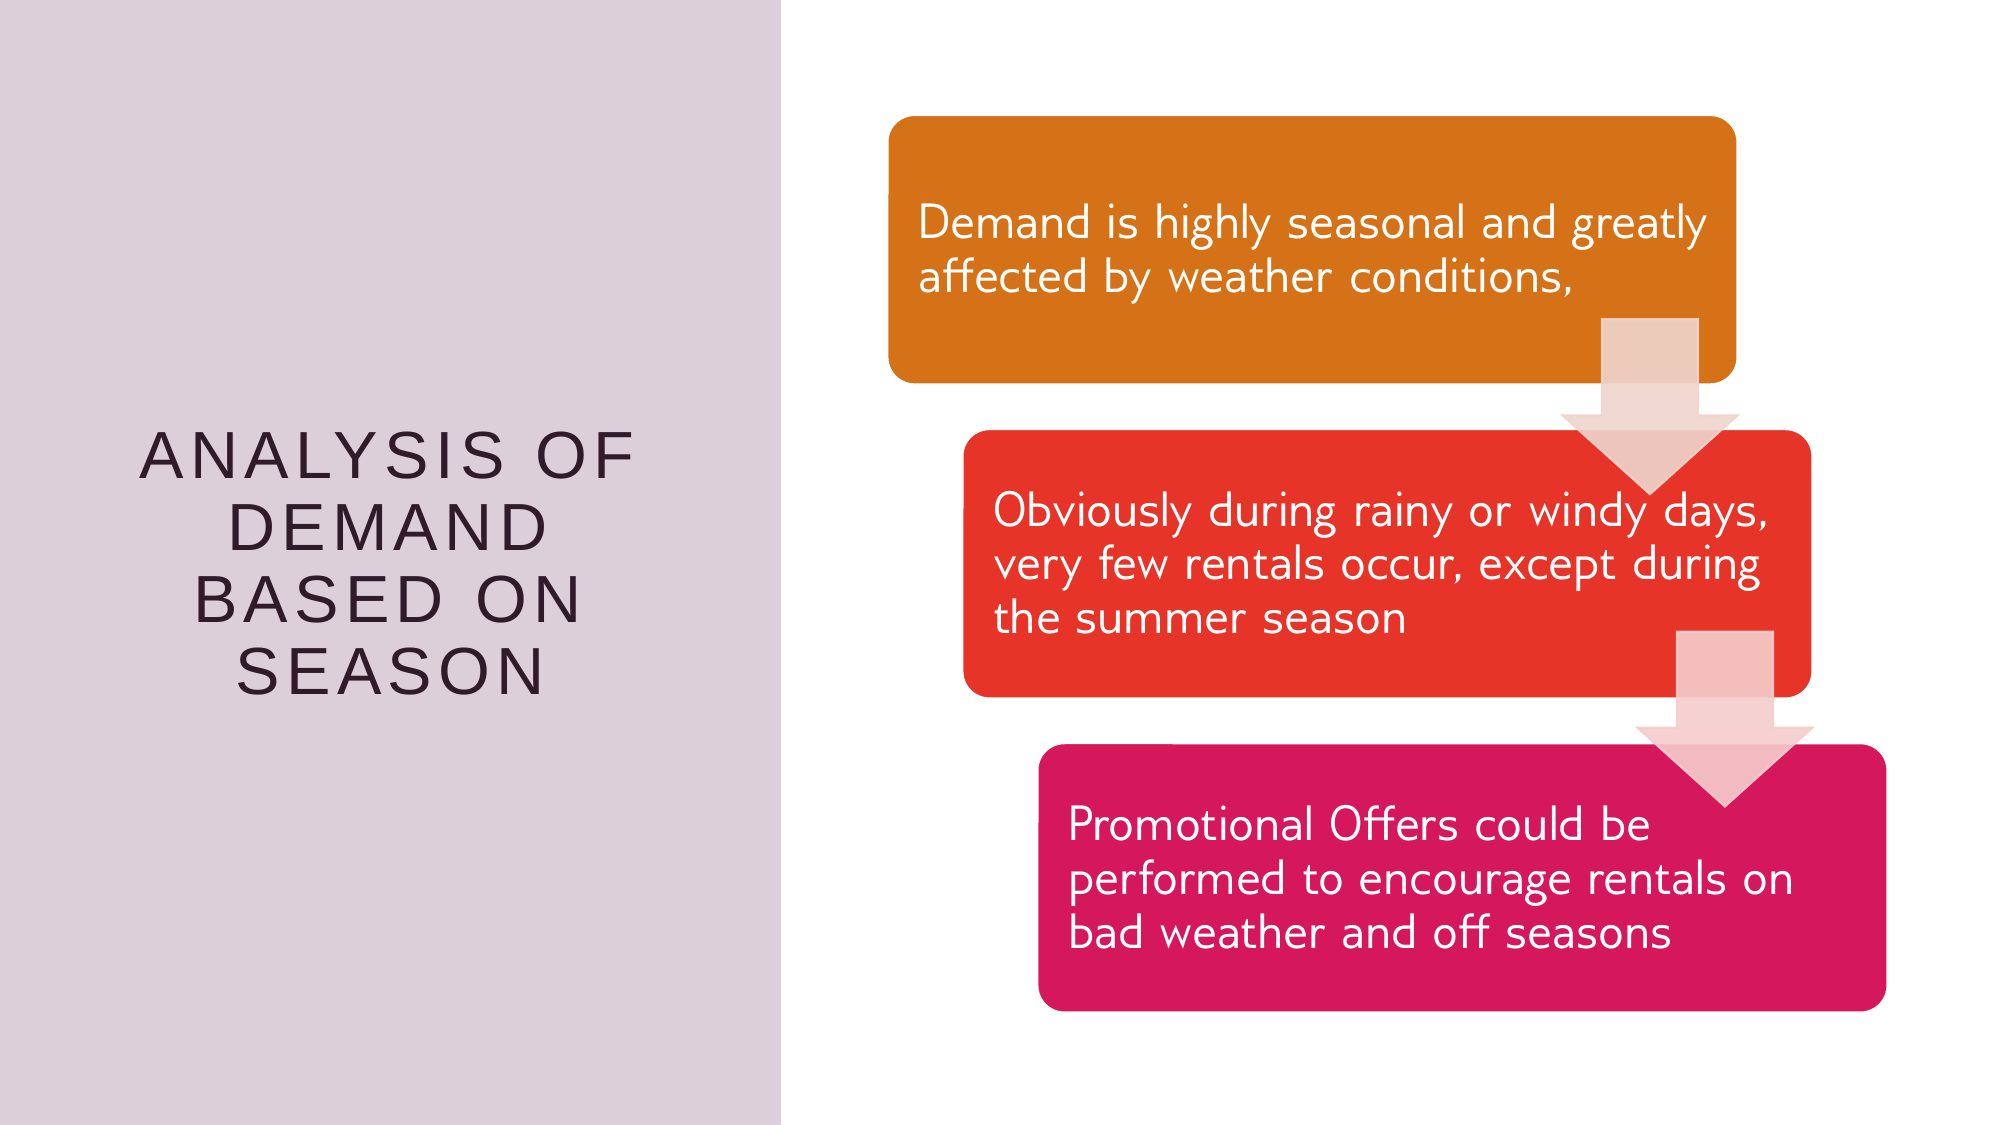

# Analysis of demand based on season
Demand is highly seasonal and greatly affected by weather conditions,
Obviously during rainy or windy days, very few rentals occur, except during the summer season
Promotional Offers could be performed to encourage rentals on bad weather and off seasons